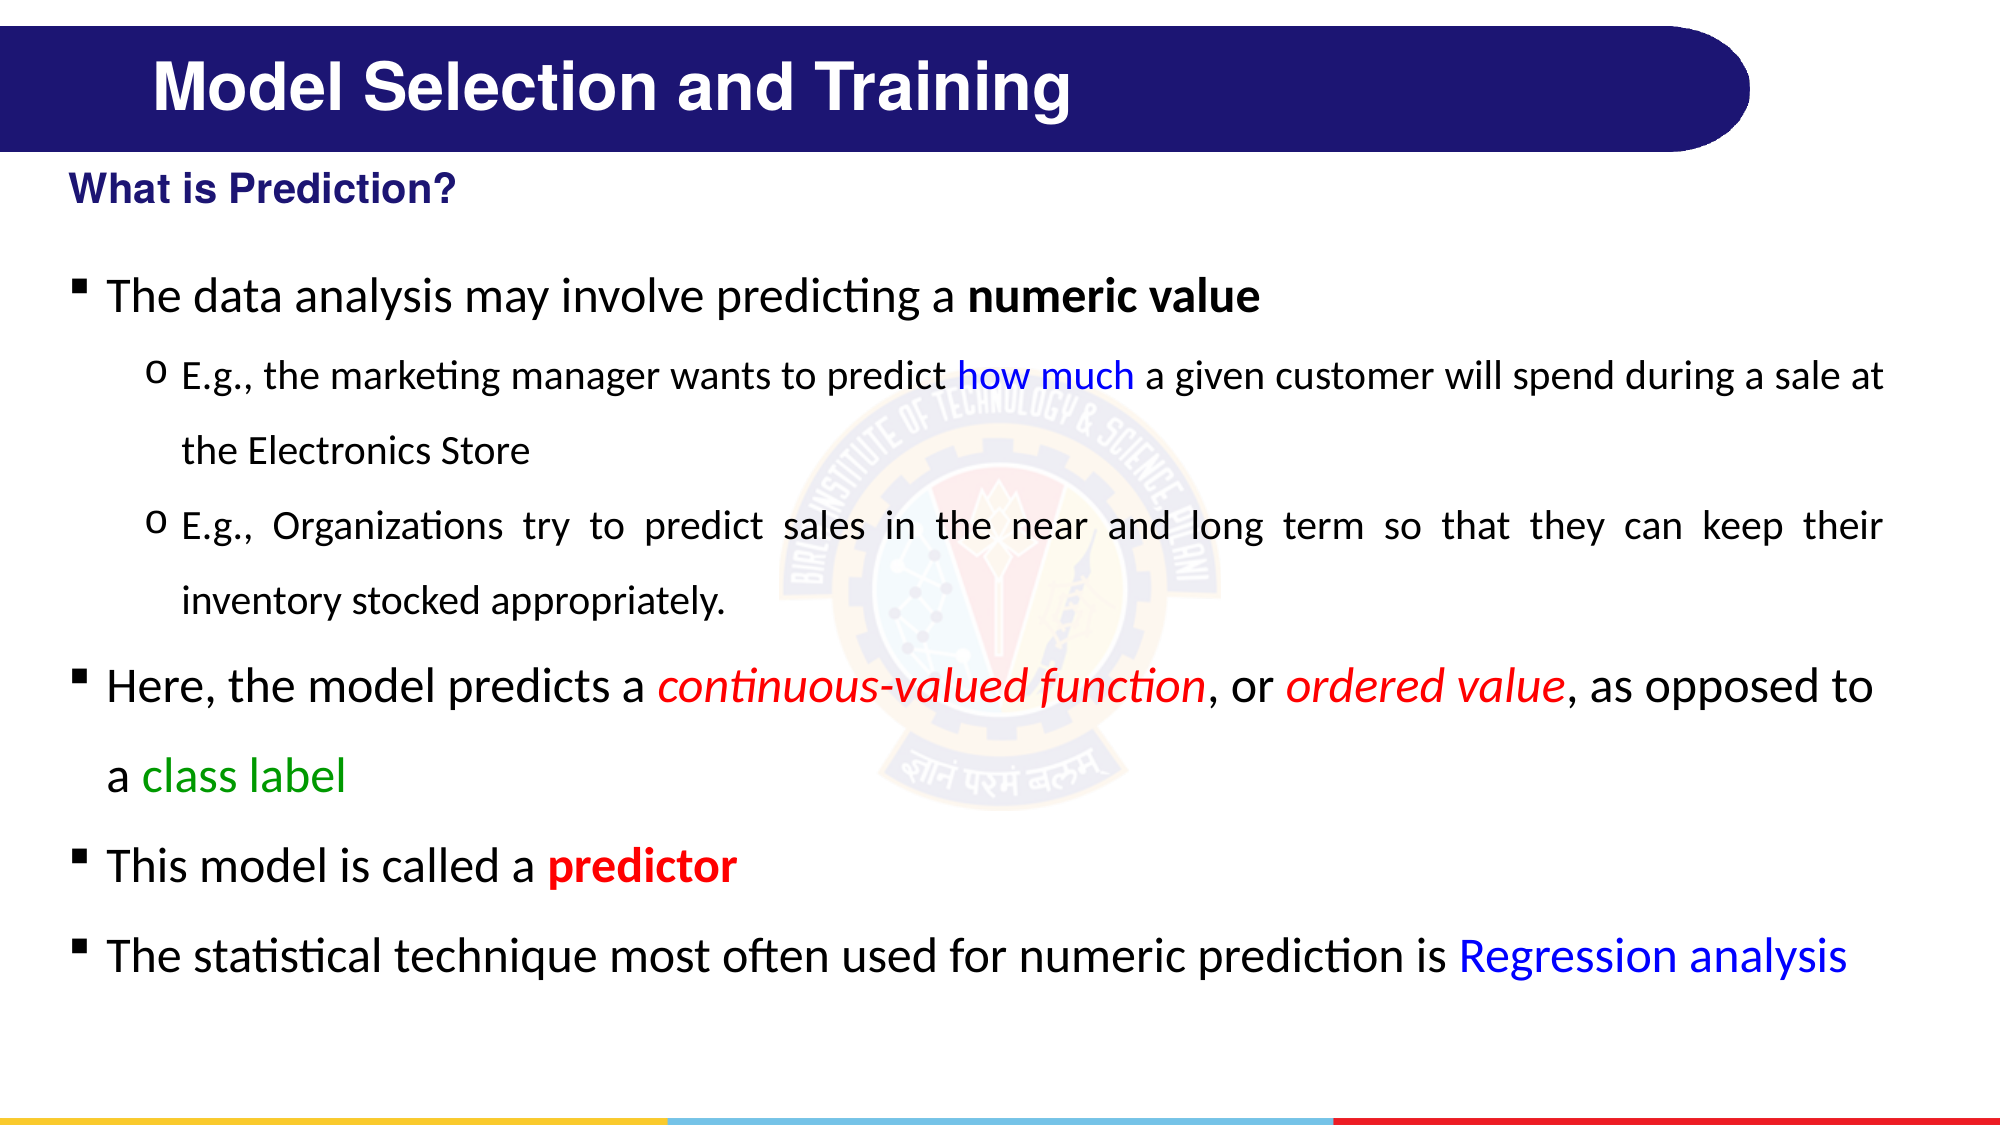

# Model Selection and Training
What is Prediction?
The data analysis may involve predicting a numeric value
E.g., the marketing manager wants to predict how much a given customer will spend during a sale at the Electronics Store
E.g., Organizations try to predict sales in the near and long term so that they can keep their inventory stocked appropriately.
Here, the model predicts a continuous-valued function, or ordered value, as opposed to a class label
This model is called a predictor
The statistical technique most often used for numeric prediction is Regression analysis